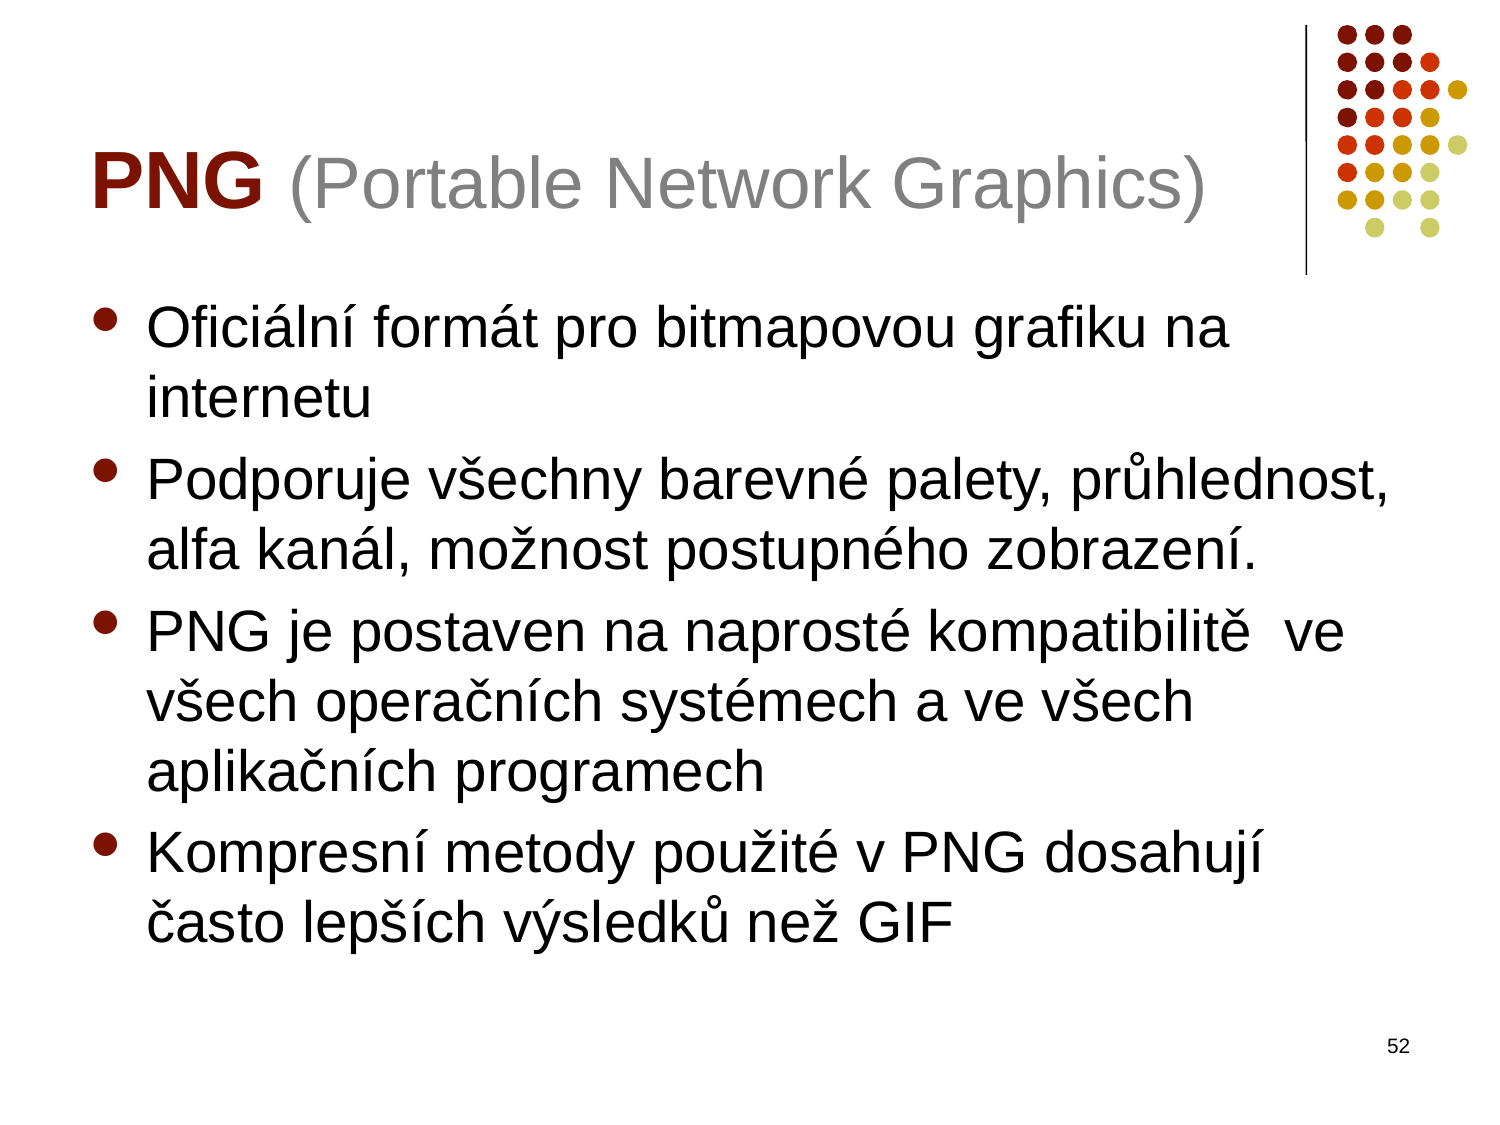

# PNG (Portable Network Graphics)
Oficiální formát pro bitmapovou grafiku na internetu
Podporuje všechny barevné palety, průhlednost, alfa kanál, možnost postupného zobrazení.
PNG je postaven na naprosté kompatibilitě  ve všech operačních systémech a ve všech aplikačních programech
Kompresní metody použité v PNG dosahují často lepších výsledků než GIF

52